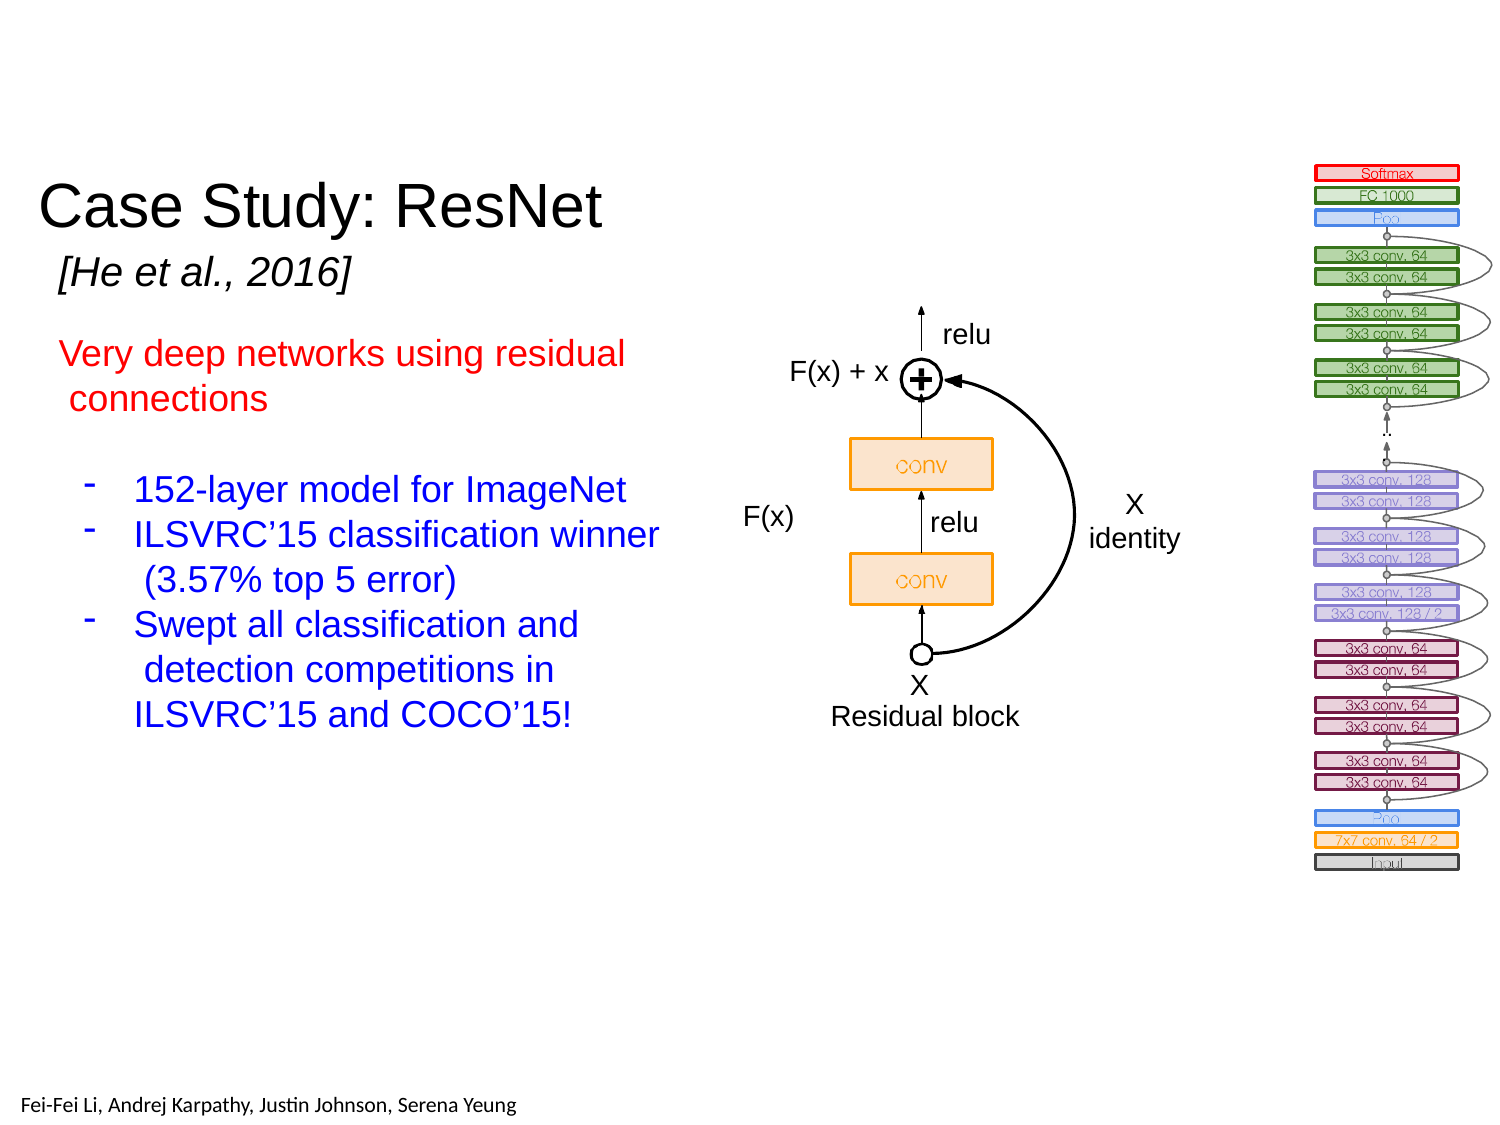

# Case Study: ResNet
[He et al., 2016]

relu

Very deep networks using residual  connections

F(x) + x

..
.

152-layer model for ImageNet
ILSVRC’15 classification winner  (3.57% top 5 error)
Swept all classification and  detection competitions in  ILSVRC’15 and COCO’15!

X
identity

F(x)

relu

X
Residual block

Fei-Fei Li & Justin Johnson & Serena Yeung	Lecture 9 -	May 1, 2018
Fei-Fei Li, Andrej Karpathy, Justin Johnson, Serena Yeung
Fei-Fei Li & Justin Johnson & Serena Yeung
May 1, 2018
Lecture 9 - 117